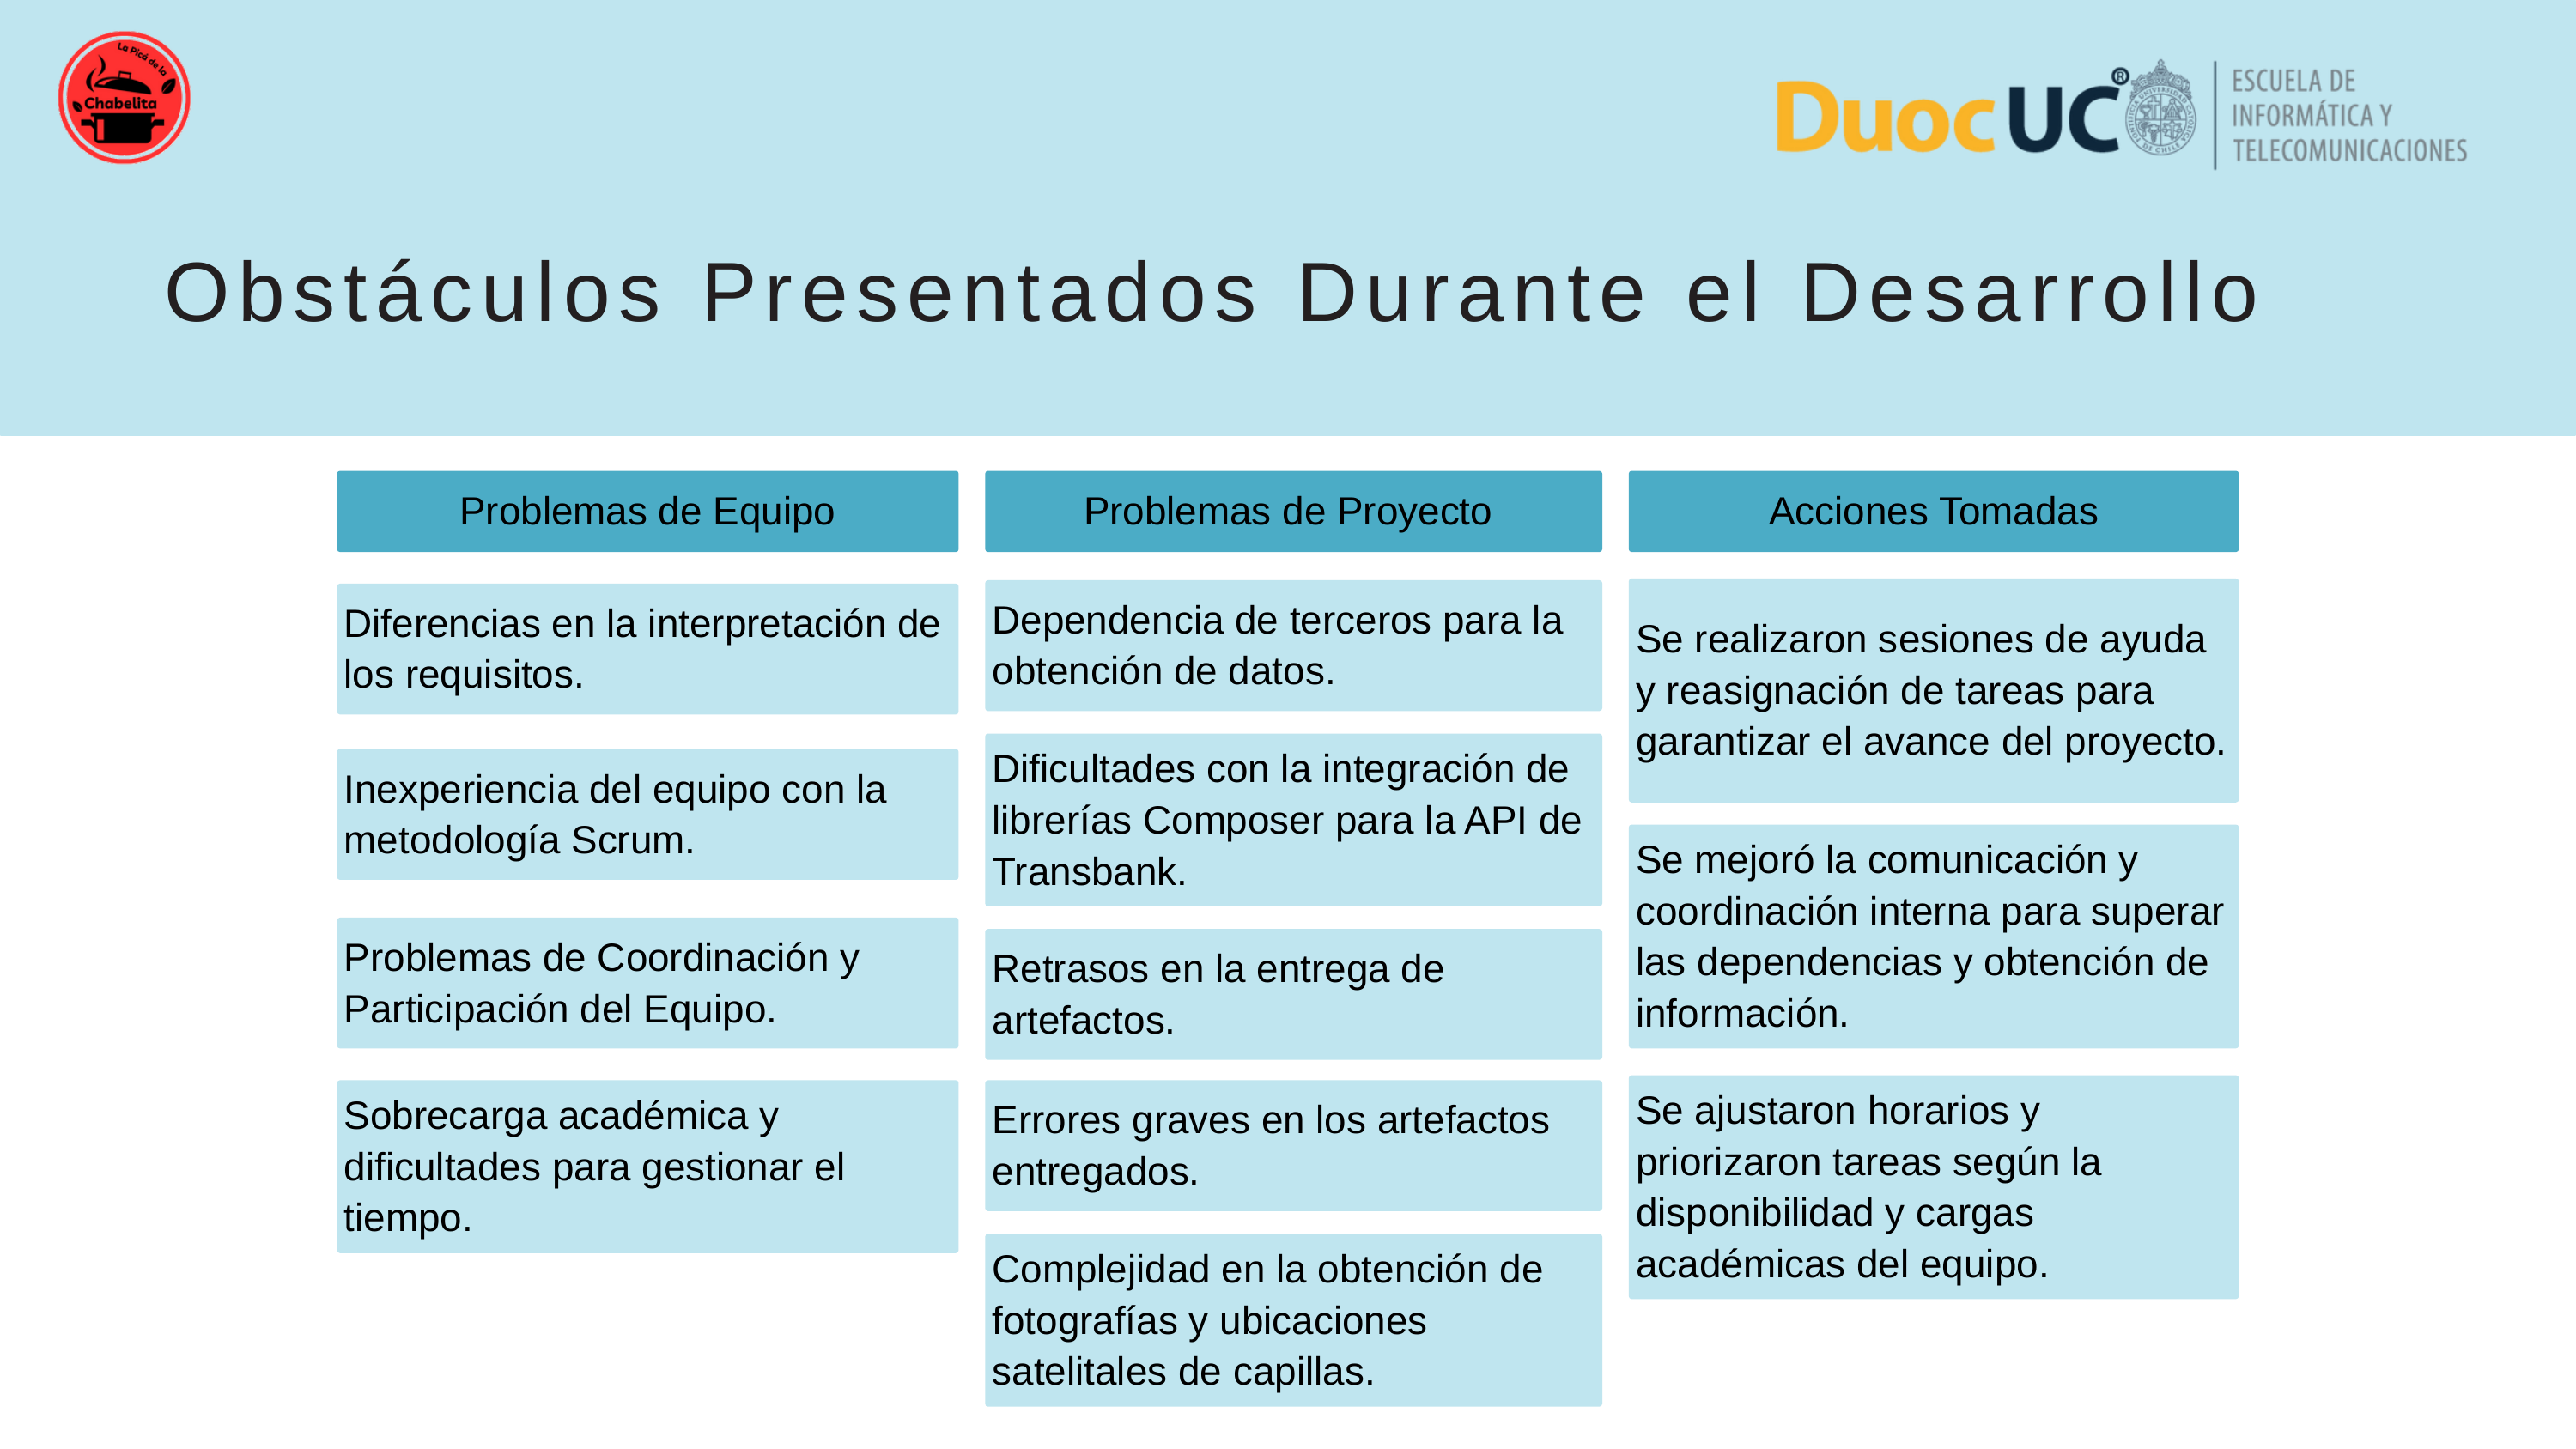

Obstáculos Presentados Durante el Desarrollo

Problemas de Equipo

Problemas de Proyecto

Acciones Tomadas

Se realizaron sesiones de ayuda y reasignación de tareas para garantizar el avance del proyecto.

Dependencia de terceros para la obtención de datos.

Diferencias en la interpretación de los requisitos.

Dificultades con la integración de librerías Composer para la API de Transbank.

Inexperiencia del equipo con la metodología Scrum.

Se mejoró la comunicación y coordinación interna para superar las dependencias y obtención de información.

Problemas de Coordinación y Participación del Equipo.

Retrasos en la entrega de artefactos.

Se ajustaron horarios y priorizaron tareas según la disponibilidad y cargas académicas del equipo.

Sobrecarga académica y dificultades para gestionar el tiempo.

Errores graves en los artefactos entregados.

Complejidad en la obtención de fotografías y ubicaciones satelitales de capillas.